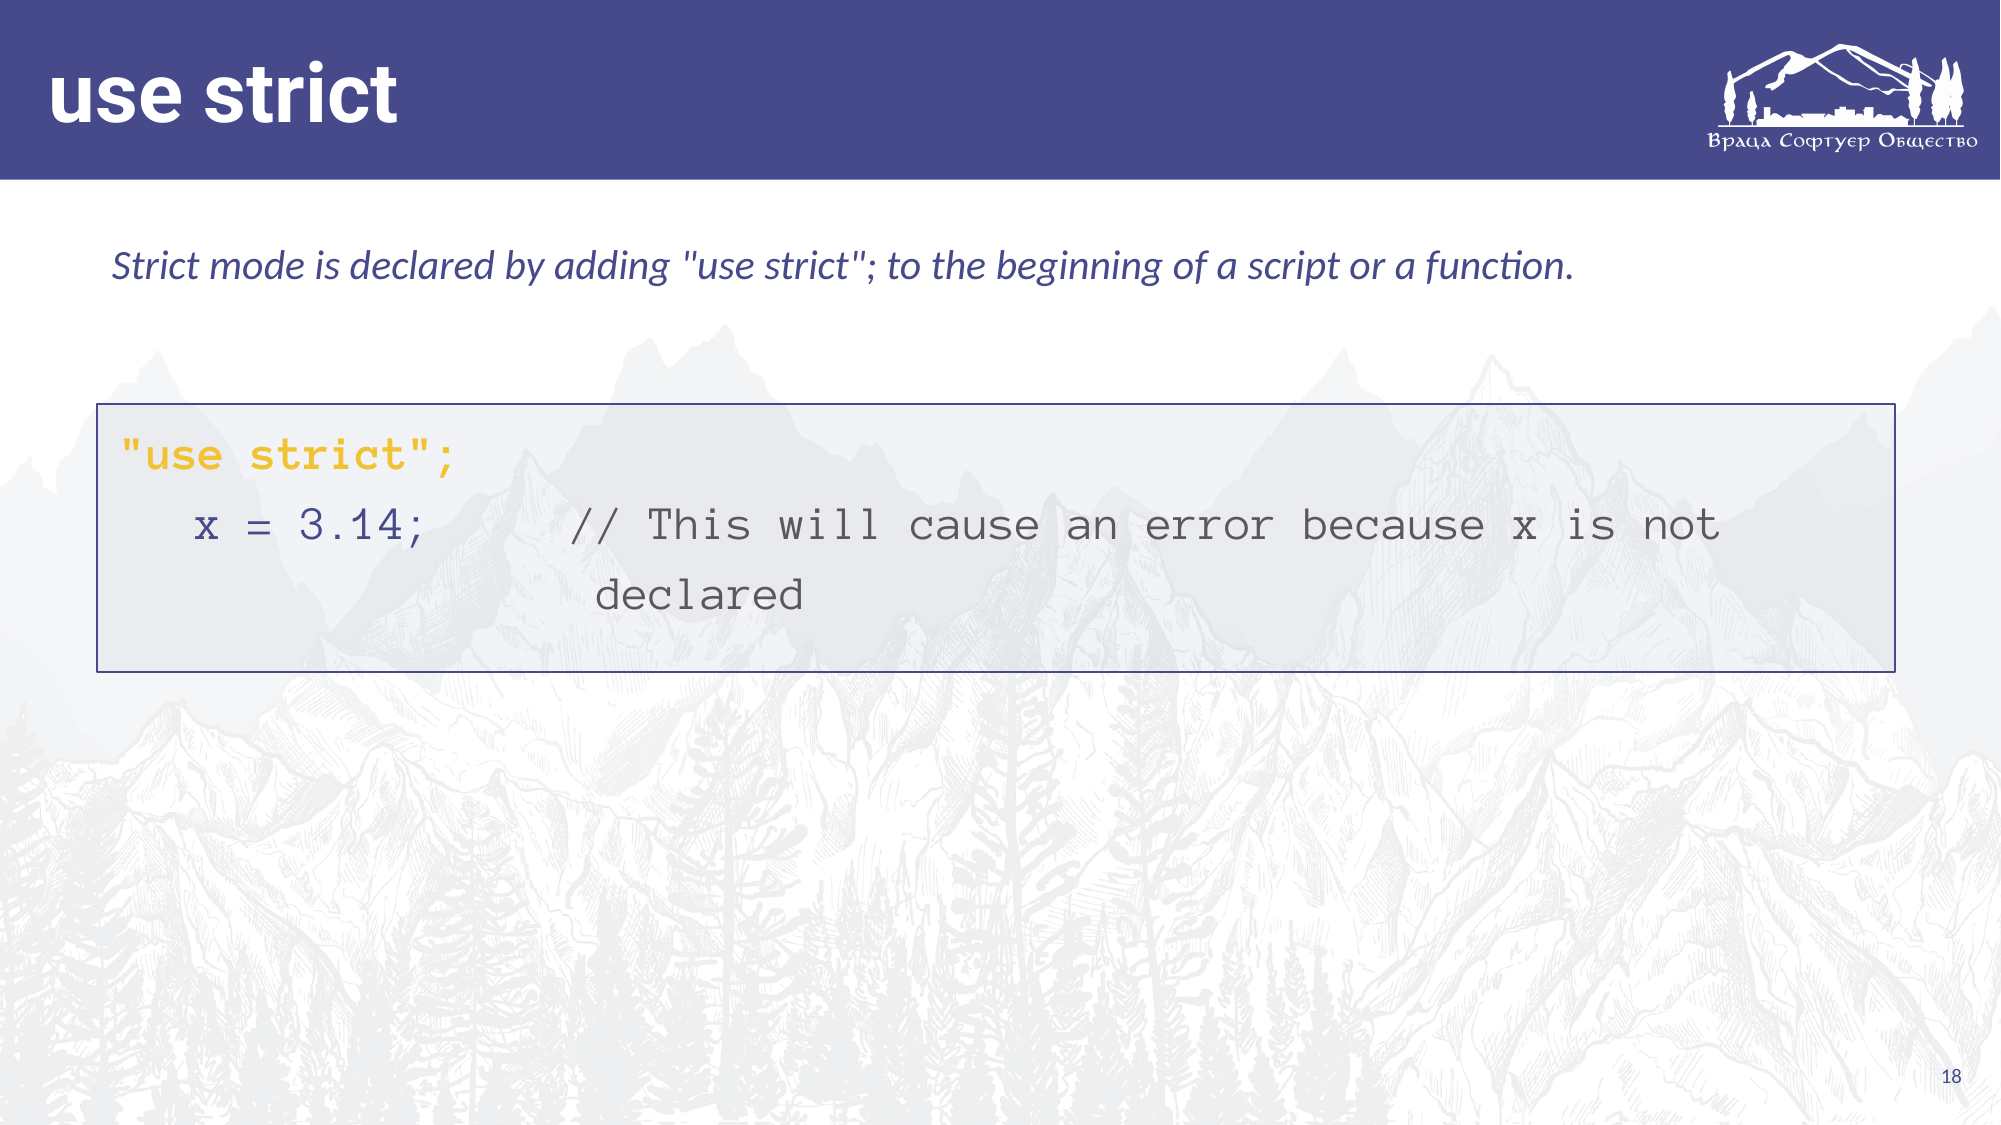

# use strict
Strict mode is declared by adding "use strict"; to the beginning of a script or a function.
"use strict";
x = 3.14;   	// This will cause an error because x is not
 declared
18